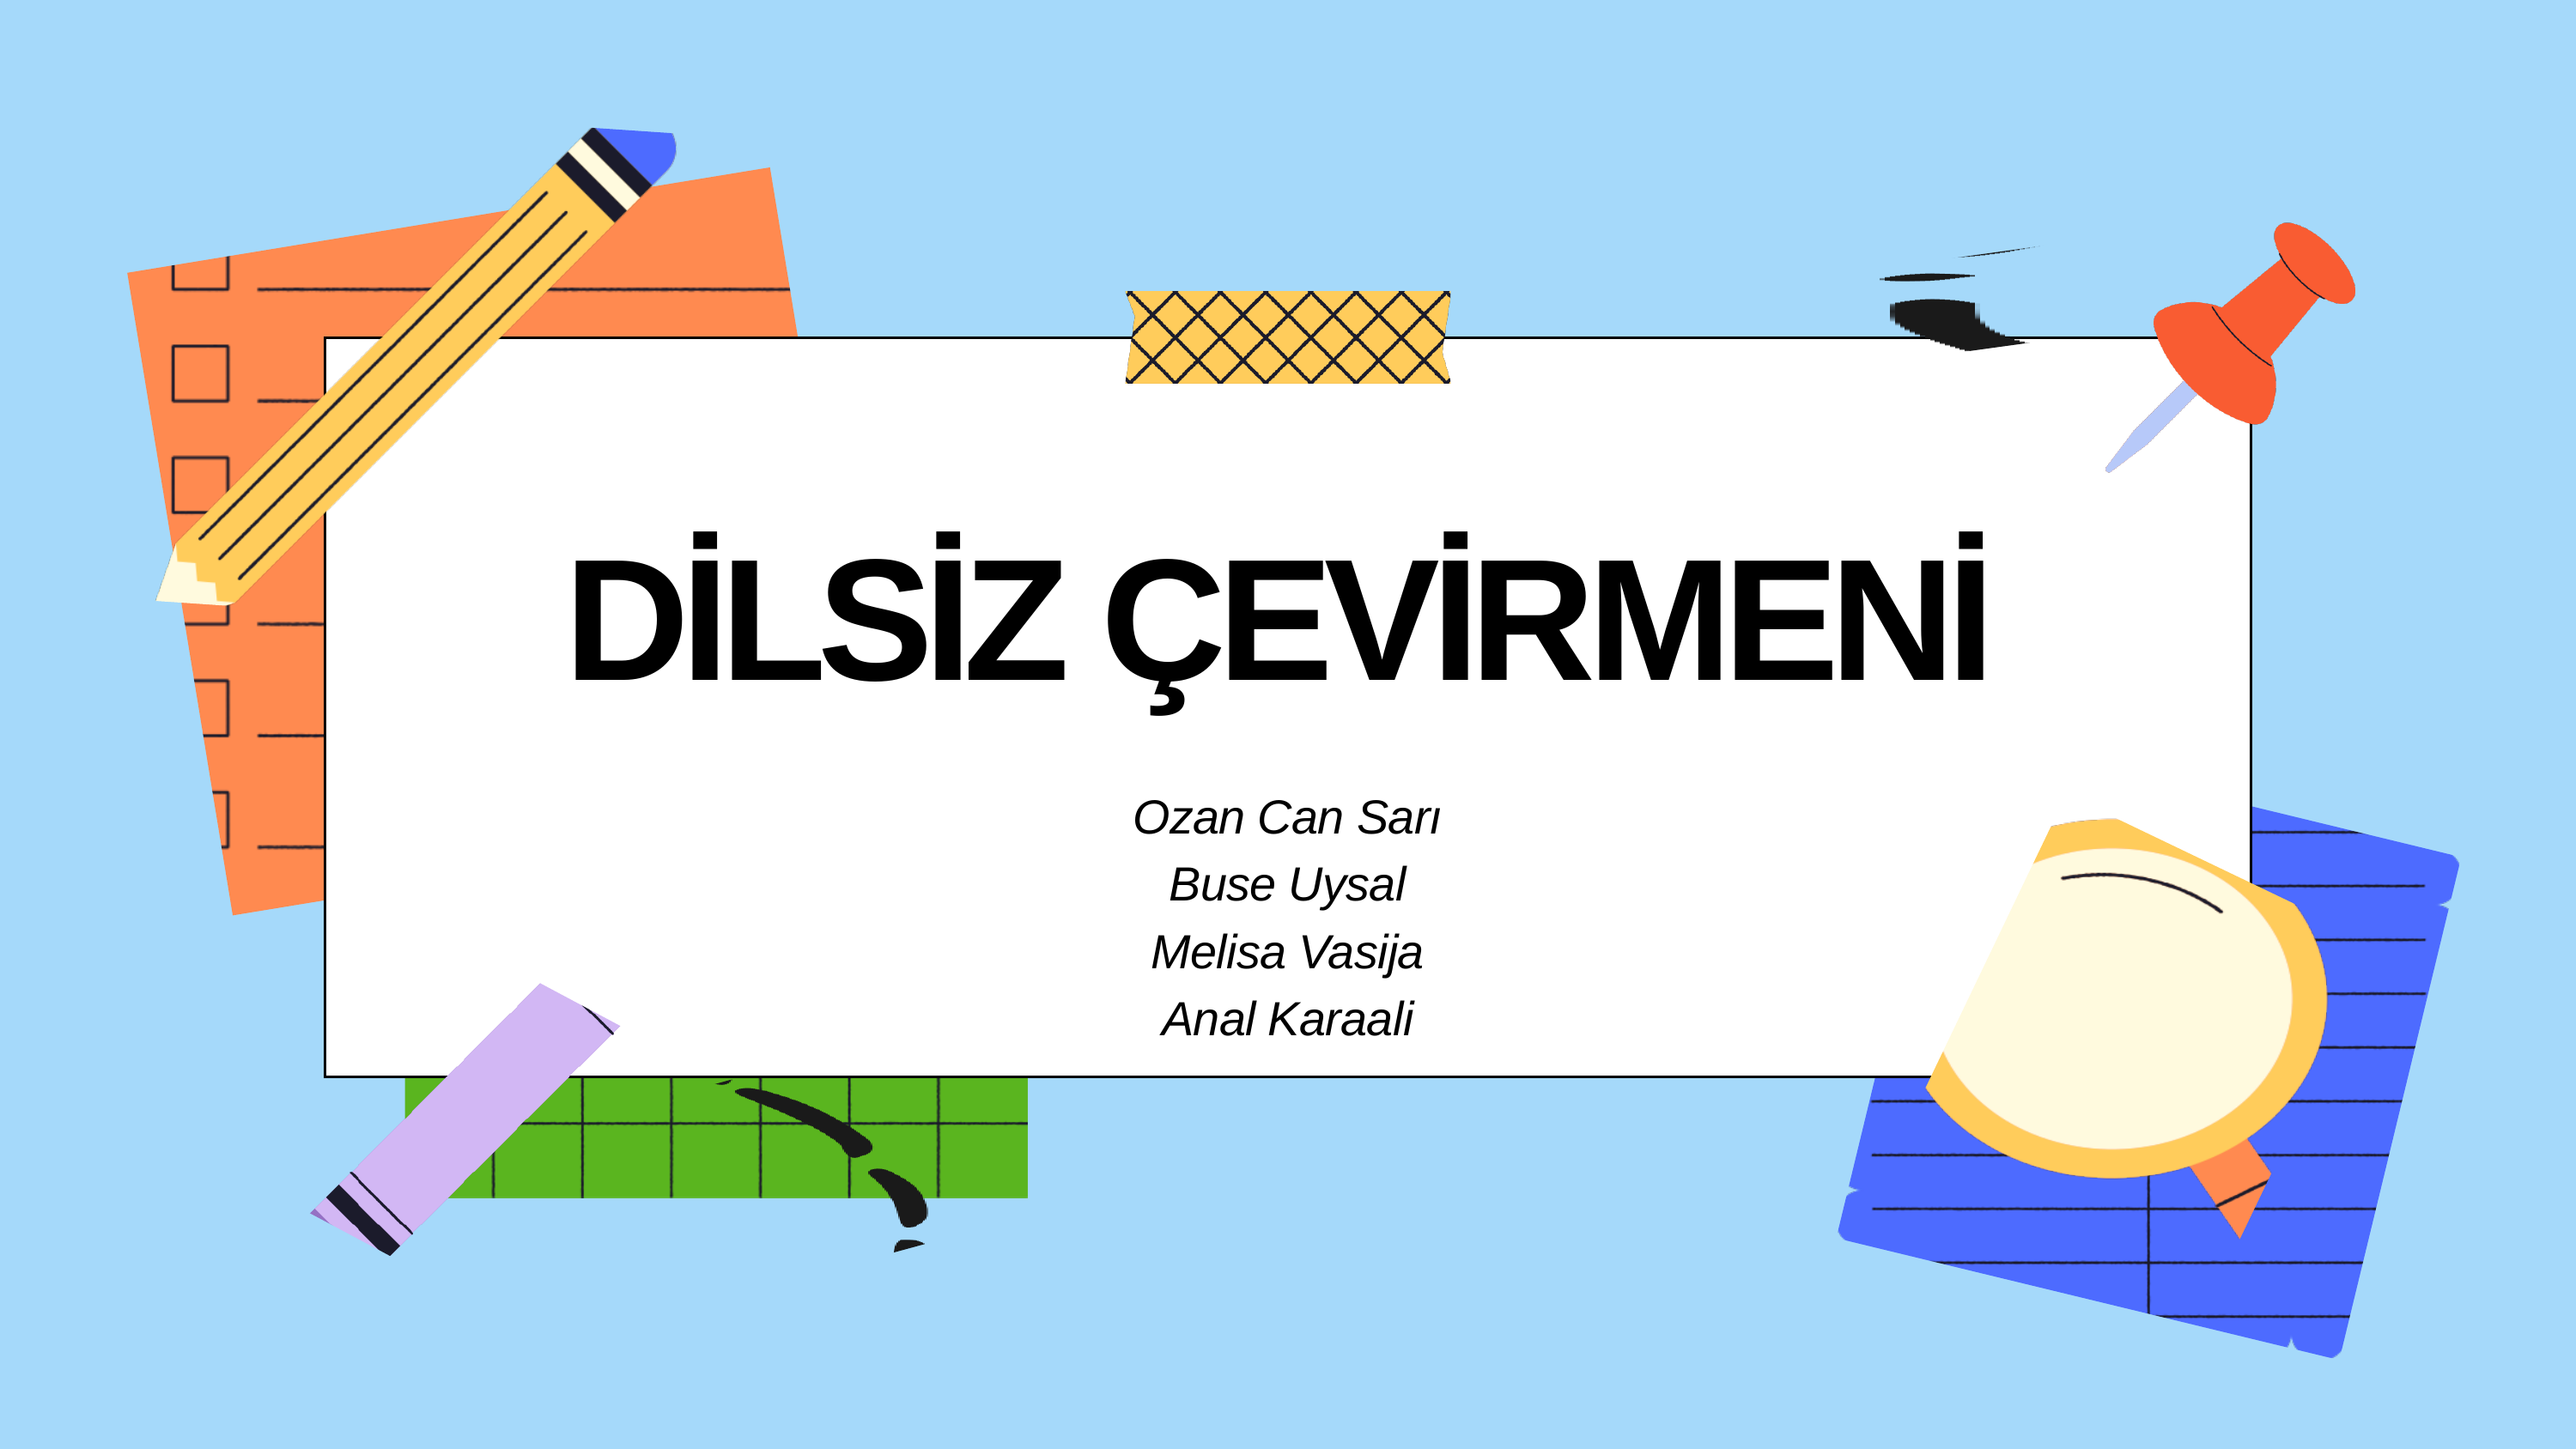

DİLSİZ ÇEVİRMENİ

Ozan Can Sarı
Buse Uysal
Melisa Vasija
Anal Karaali